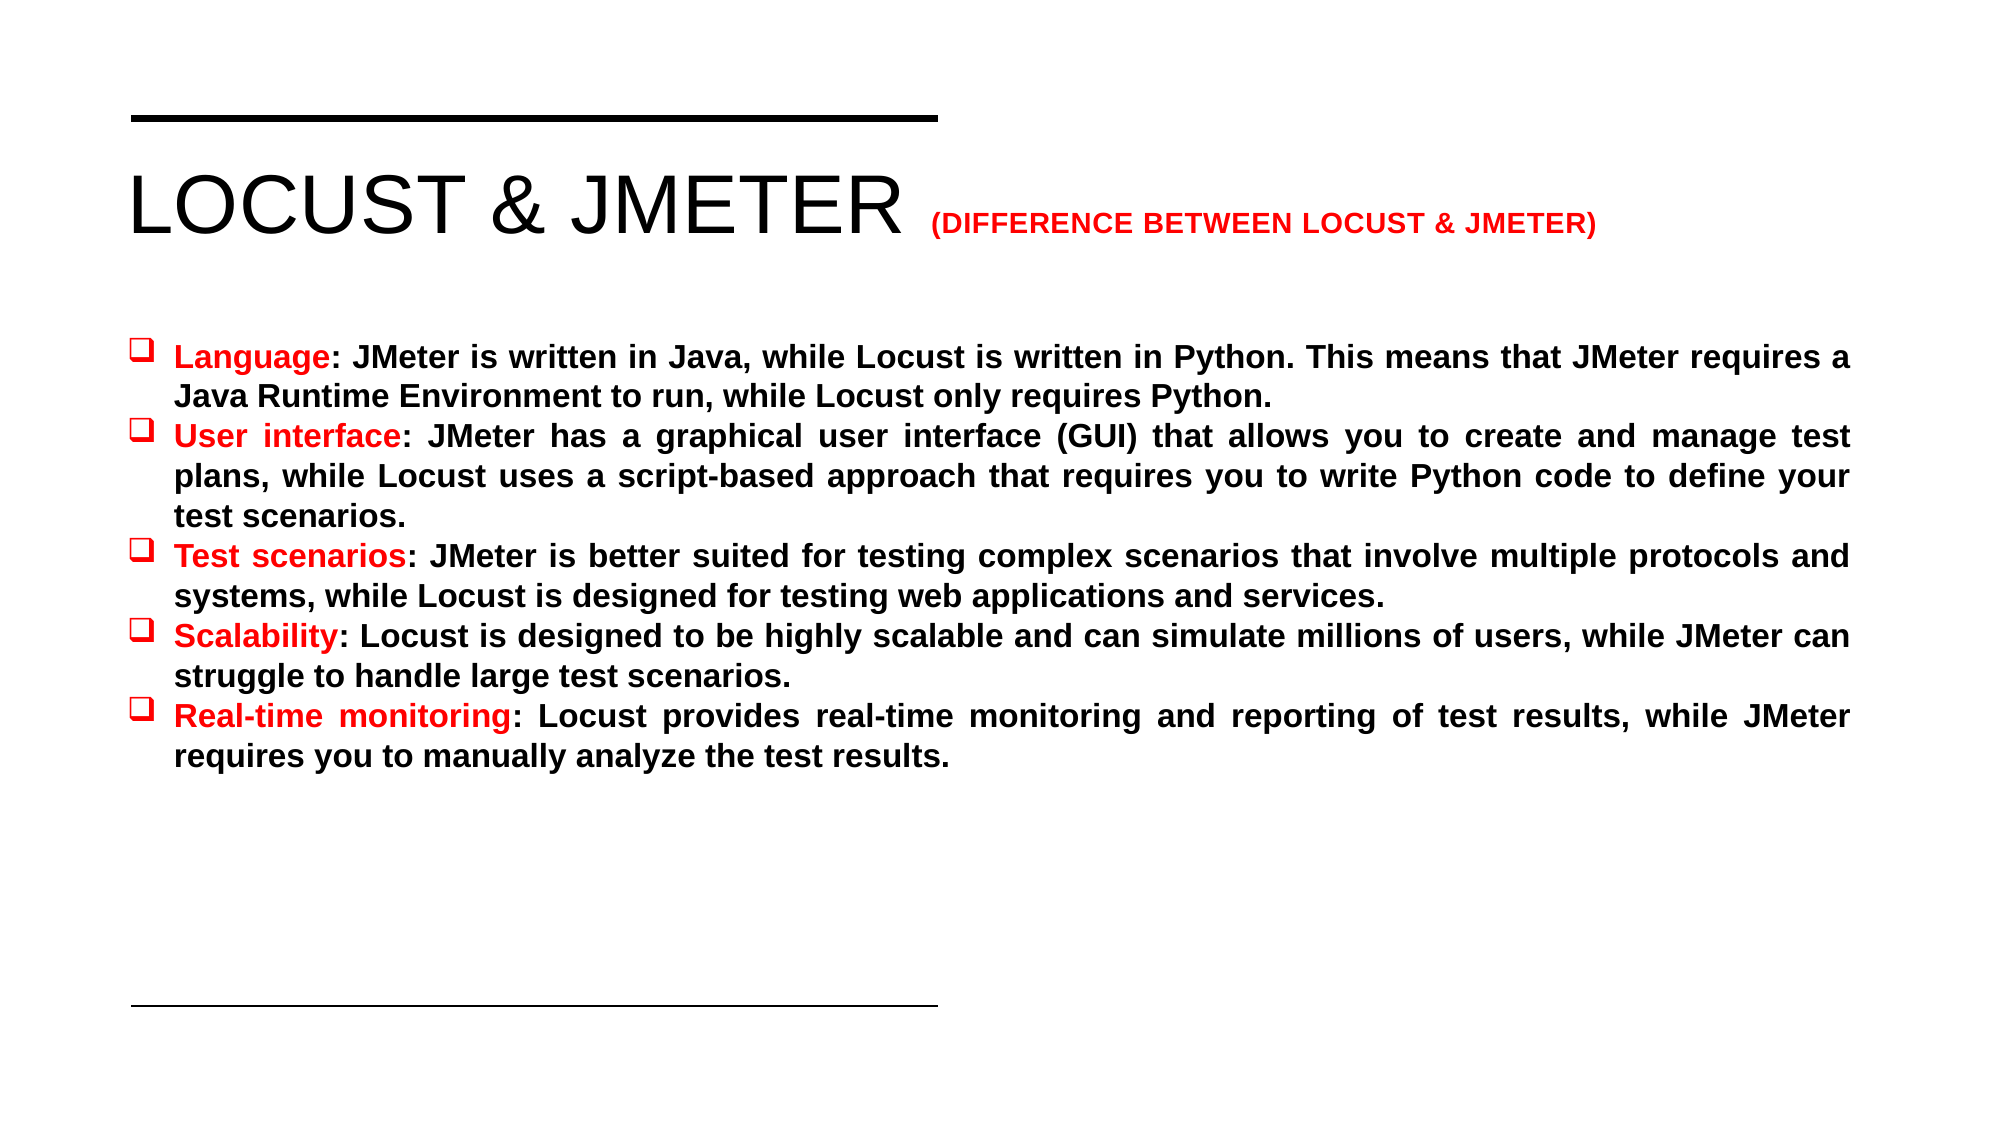

# Locust & JMeter (difference between locust & JMeter)
Language: JMeter is written in Java, while Locust is written in Python. This means that JMeter requires a Java Runtime Environment to run, while Locust only requires Python.
User interface: JMeter has a graphical user interface (GUI) that allows you to create and manage test plans, while Locust uses a script-based approach that requires you to write Python code to define your test scenarios.
Test scenarios: JMeter is better suited for testing complex scenarios that involve multiple protocols and systems, while Locust is designed for testing web applications and services.
Scalability: Locust is designed to be highly scalable and can simulate millions of users, while JMeter can struggle to handle large test scenarios.
Real-time monitoring: Locust provides real-time monitoring and reporting of test results, while JMeter requires you to manually analyze the test results.